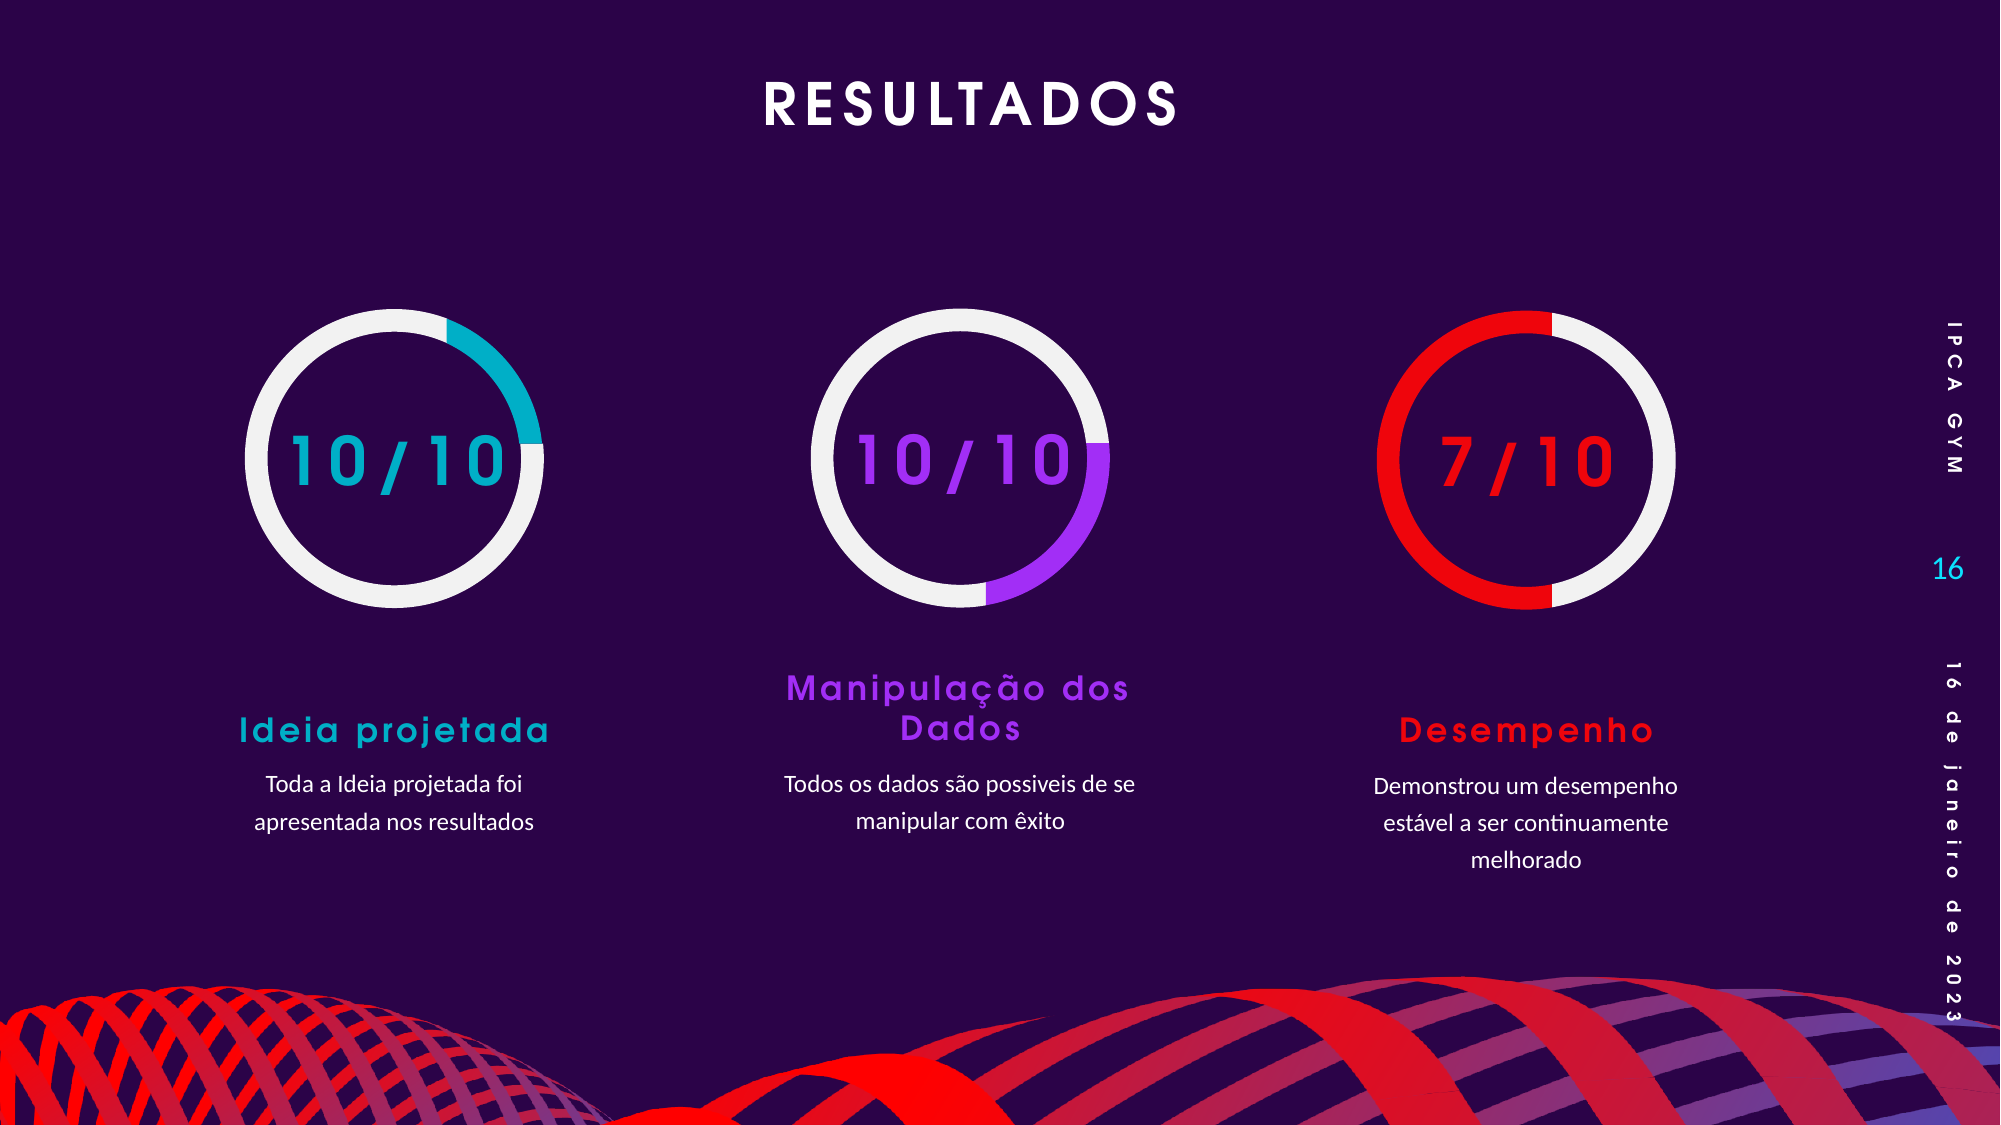

# Resultados
IPCA gym

10/10
10/10
7/10
16
Ideia projetada
Manipulação dos Dados
Desempenho
Todos os dados são possiveis de se manipular com êxito
Toda a Ideia projetada foi apresentada nos resultados
Demonstrou um desempenho estável a ser continuamente melhorado
16 de janeiro de 2023